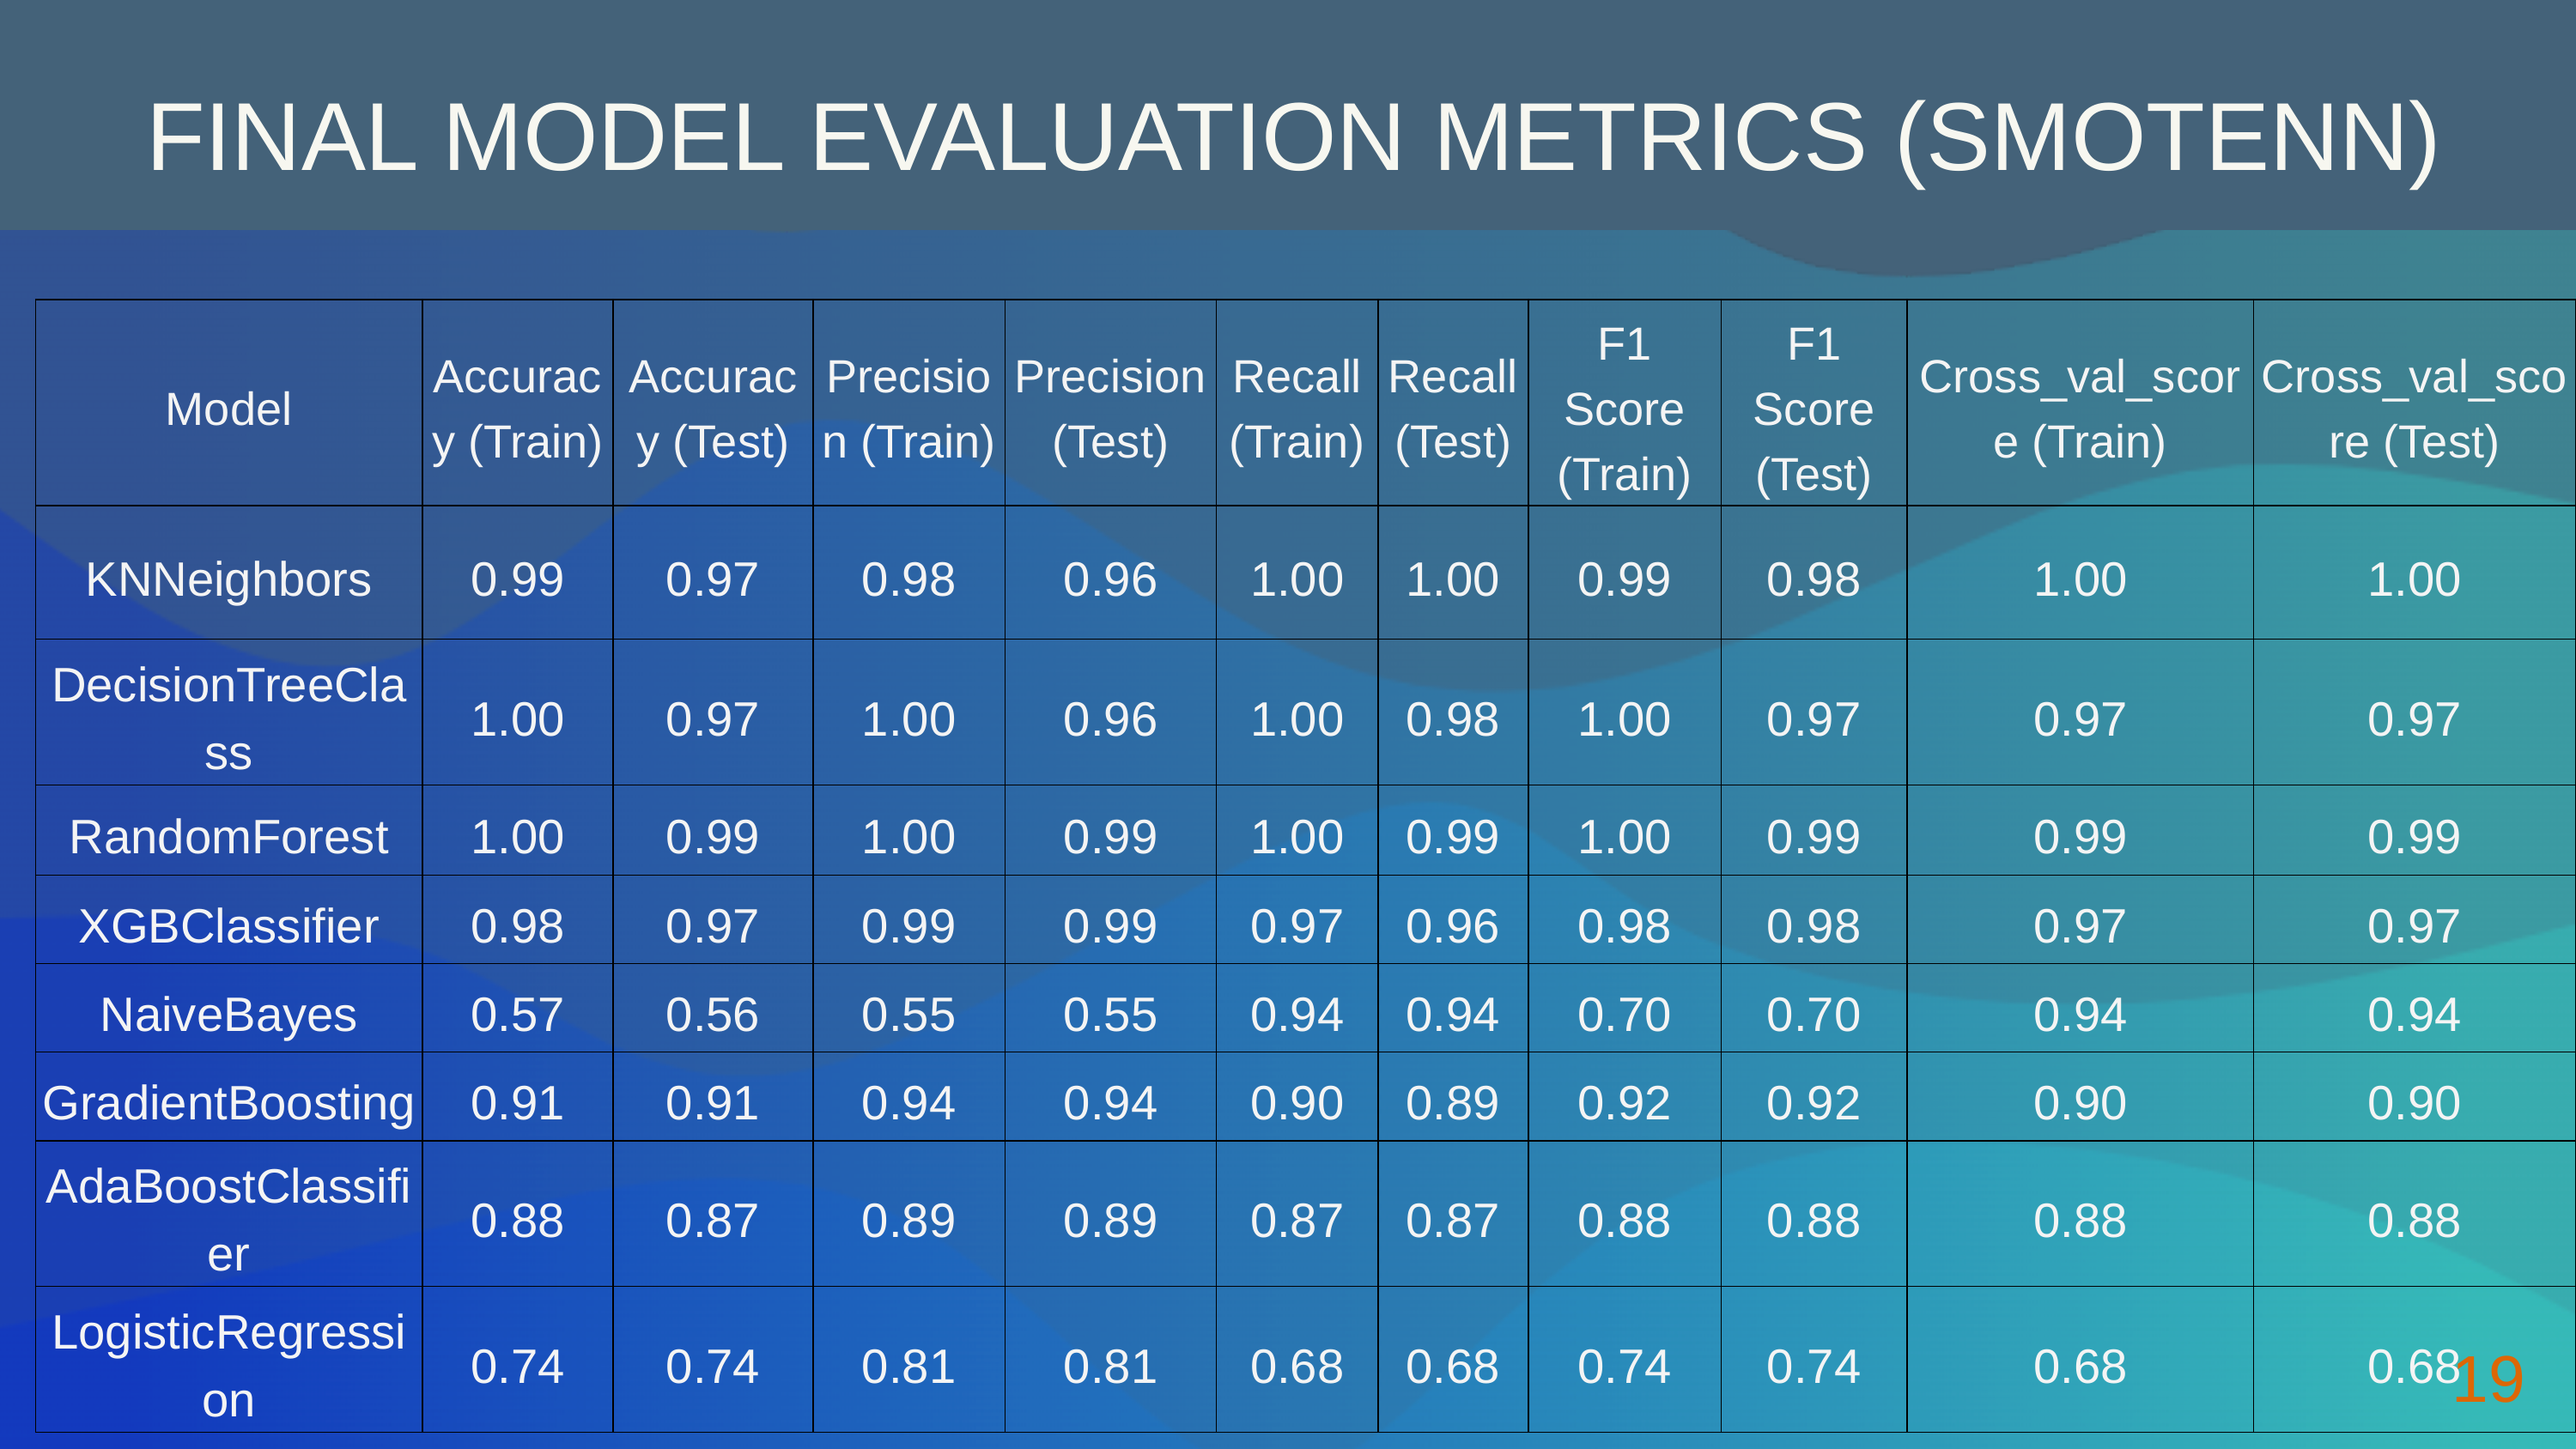

FINAL MODEL EVALUATION METRICS (SMOTENN)

| Model | Accuracy (Train) | Accuracy (Test) | Precision (Train) | Precision (Test) | Recall (Train) | Recall (Test) | F1 Score (Train) | F1 Score (Test) | Cross\_val\_score (Train) | Cross\_val\_score (Test) |
| --- | --- | --- | --- | --- | --- | --- | --- | --- | --- | --- |
| KNNeighbors | 0.99 | 0.97 | 0.98 | 0.96 | 1.00 | 1.00 | 0.99 | 0.98 | 1.00 | 1.00 |
| DecisionTreeClass | 1.00 | 0.97 | 1.00 | 0.96 | 1.00 | 0.98 | 1.00 | 0.97 | 0.97 | 0.97 |
| RandomForest | 1.00 | 0.99 | 1.00 | 0.99 | 1.00 | 0.99 | 1.00 | 0.99 | 0.99 | 0.99 |
| XGBClassifier | 0.98 | 0.97 | 0.99 | 0.99 | 0.97 | 0.96 | 0.98 | 0.98 | 0.97 | 0.97 |
| NaiveBayes | 0.57 | 0.56 | 0.55 | 0.55 | 0.94 | 0.94 | 0.70 | 0.70 | 0.94 | 0.94 |
| GradientBoosting | 0.91 | 0.91 | 0.94 | 0.94 | 0.90 | 0.89 | 0.92 | 0.92 | 0.90 | 0.90 |
| AdaBoostClassifier | 0.88 | 0.87 | 0.89 | 0.89 | 0.87 | 0.87 | 0.88 | 0.88 | 0.88 | 0.88 |
| LogisticRegression | 0.74 | 0.74 | 0.81 | 0.81 | 0.68 | 0.68 | 0.74 | 0.74 | 0.68 | 0.68 |
19